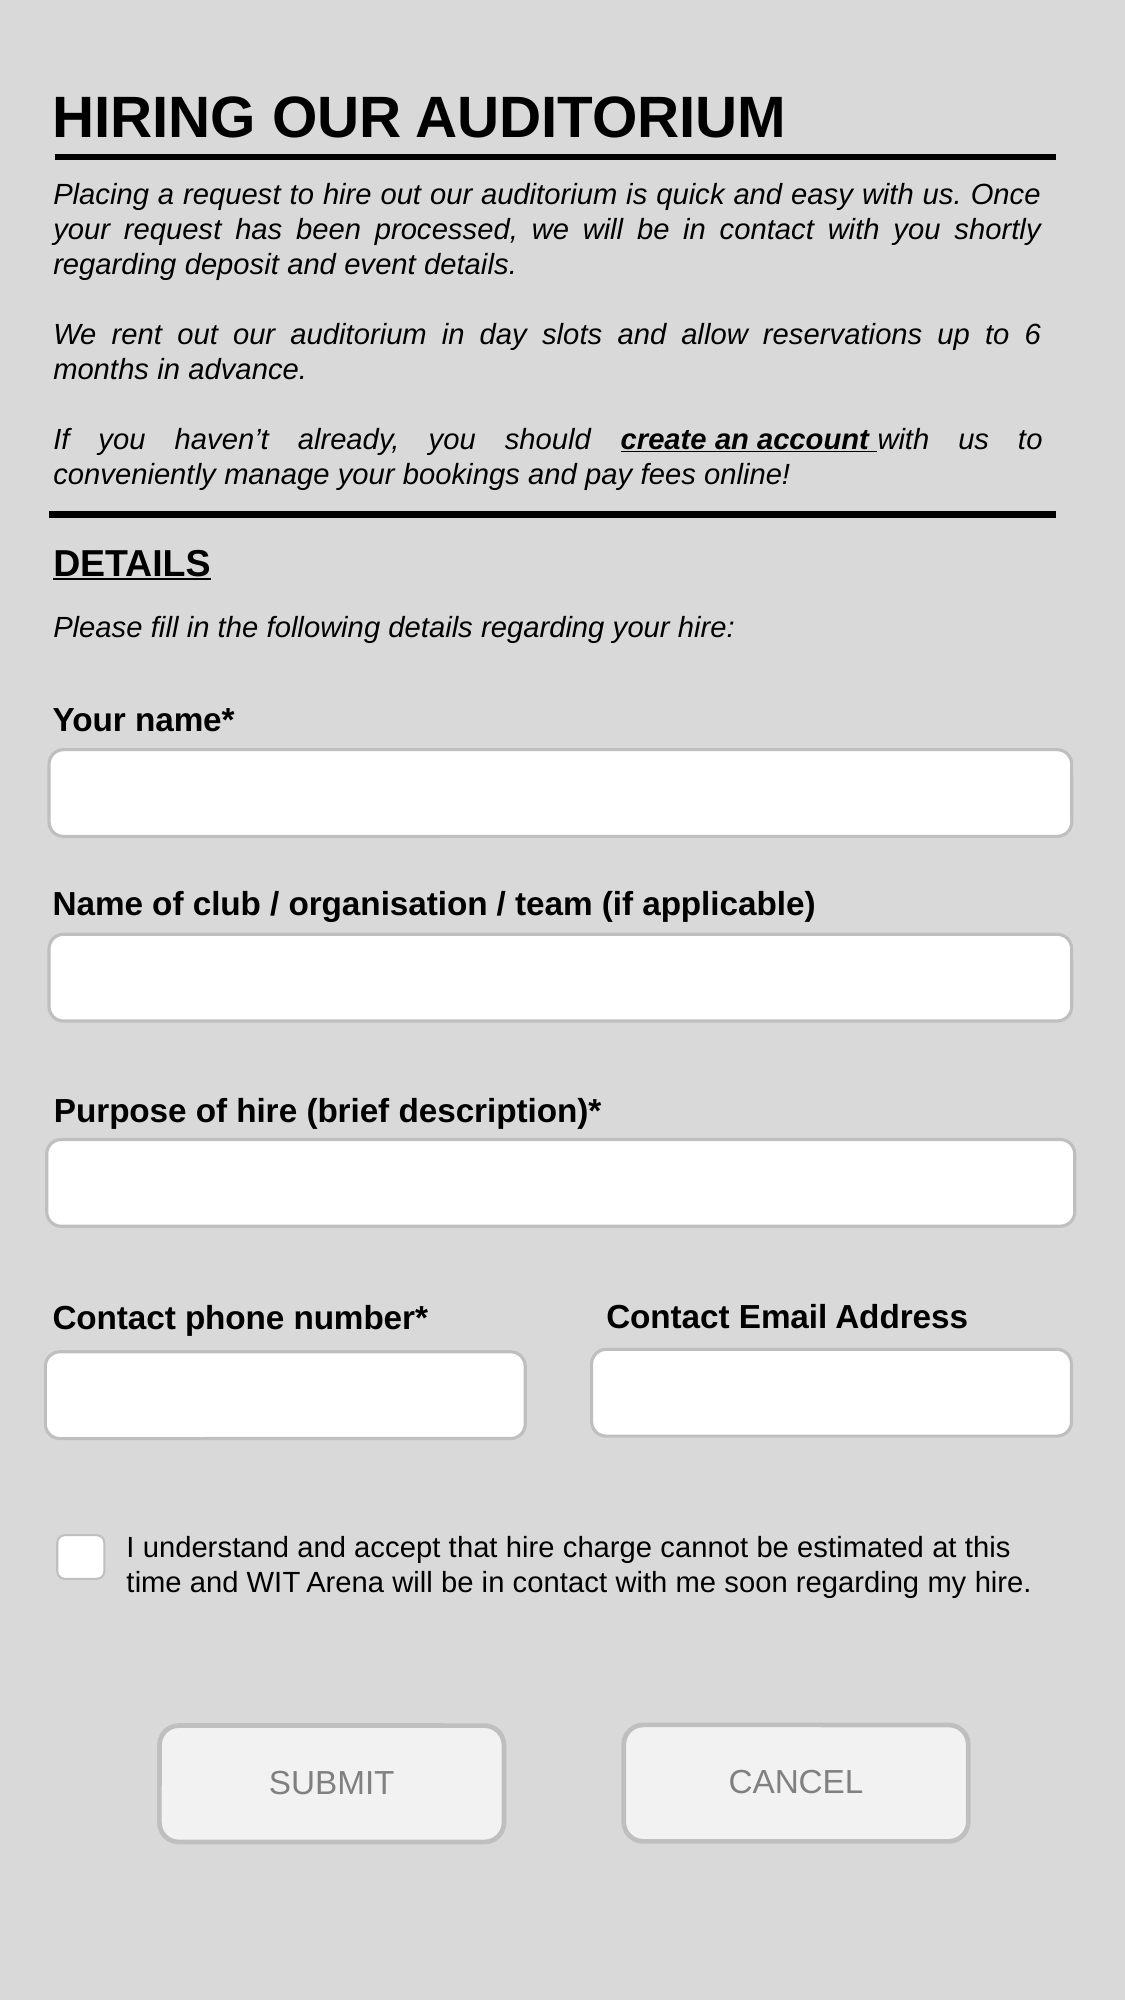

HIRING OUR AUDITORIUM
Placing a request to hire out our auditorium is quick and easy with us. Once your request has been processed, we will be in contact with you shortly regarding deposit and event details.

We rent out our auditorium in day slots and allow reservations up to 6 months in advance.

If you haven’t already, you should create an account with us to conveniently manage your bookings and pay fees online!
DETAILS
Please fill in the following details regarding your hire:
Your name*

Name of club / organisation / team (if applicable)

Purpose of hire (brief description)*

Contact Email Address
Contact phone number*

I understand and accept that hire charge cannot be estimated at this time and WIT Arena will be in contact with me soon regarding my hire.

CANCEL
SUBMIT